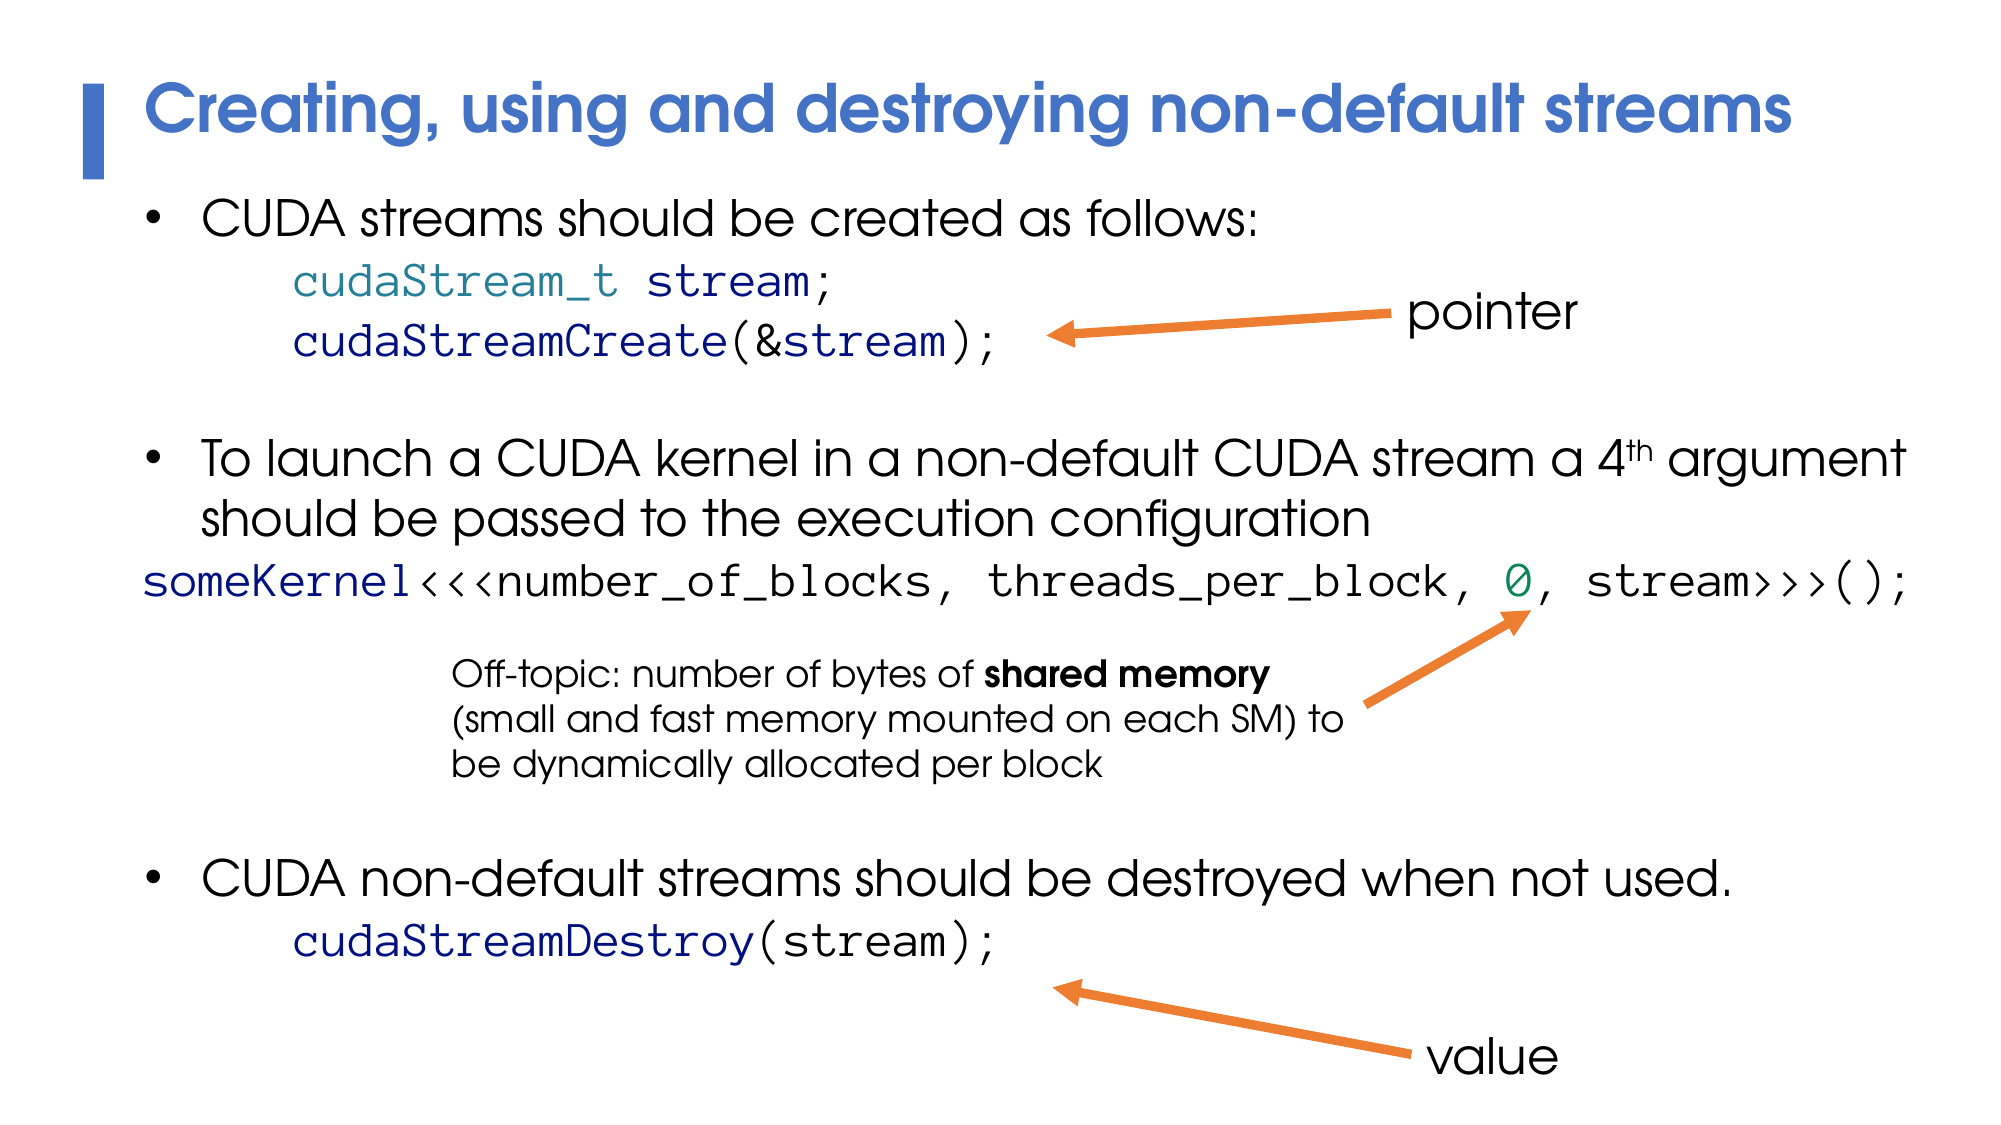

Creating, using and destroying non-default streams

CUDA streams should be created as follows:
	cudaStream_t stream;
	cudaStreamCreate(&stream);

To launch a CUDA kernel in a non-default CUDA stream a 4th argument should be passed to the execution configuration
someKernel<<<number_of_blocks, threads_per_block, 0, stream>>>();

CUDA non-default streams should be destroyed when not used.
	cudaStreamDestroy(stream);
pointer
Off-topic: number of bytes of shared memory (small and fast memory mounted on each SM) to be dynamically allocated per block
value